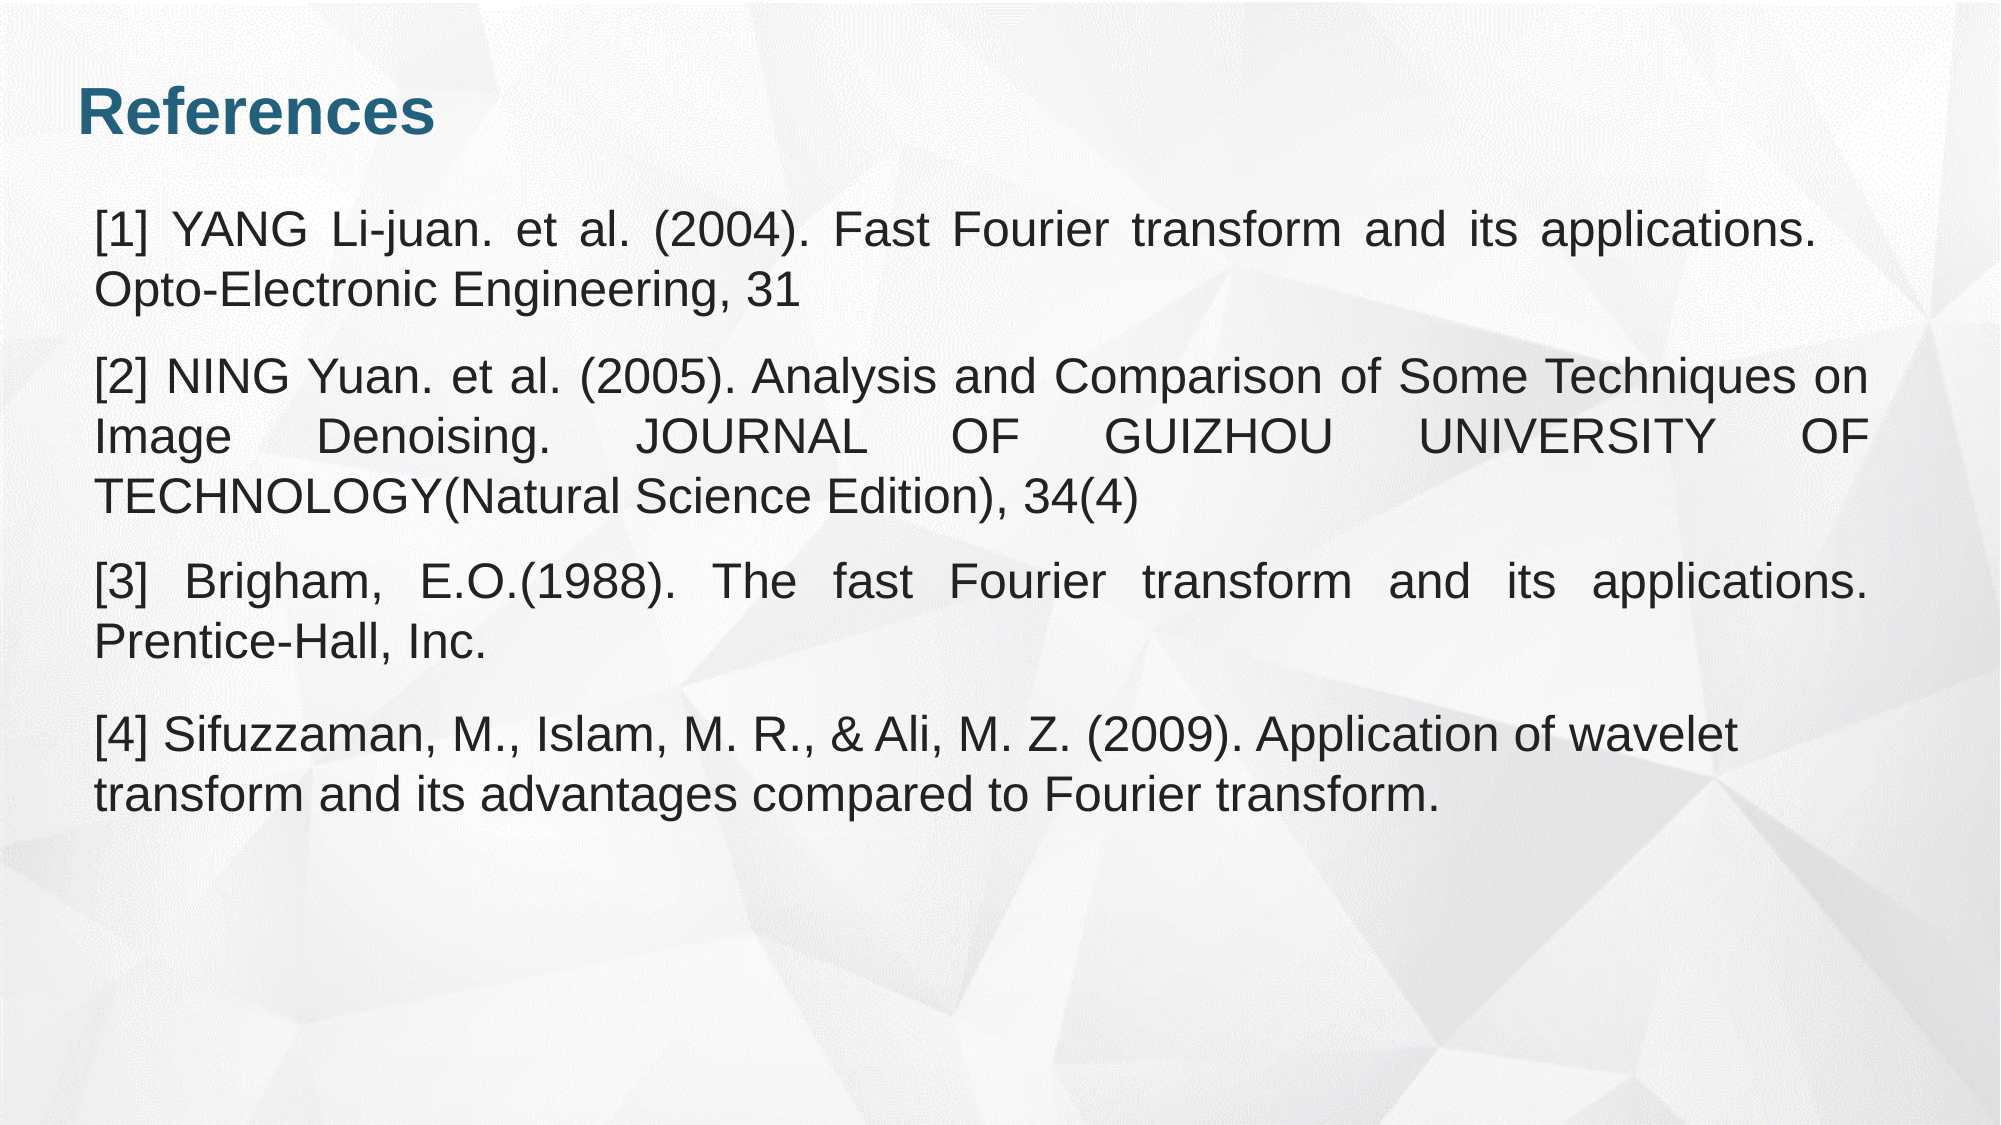

References
[1] YANG Li-juan. et al. (2004). Fast Fourier transform and its applications. Opto-Electronic Engineering, 31
[2] NING Yuan. et al. (2005). Analysis and Comparison of Some Techniques on Image Denoising. JOURNAL OF GUIZHOU UNIVERSITY OF TECHNOLOGY(Natural Science Edition), 34(4)
[3] Brigham, E.O.(1988). The fast Fourier transform and its applications. Prentice-Hall, Inc.
[4] Sifuzzaman, M., Islam, M. R., & Ali, M. Z. (2009). Application of wavelet transform and its advantages compared to Fourier transform.